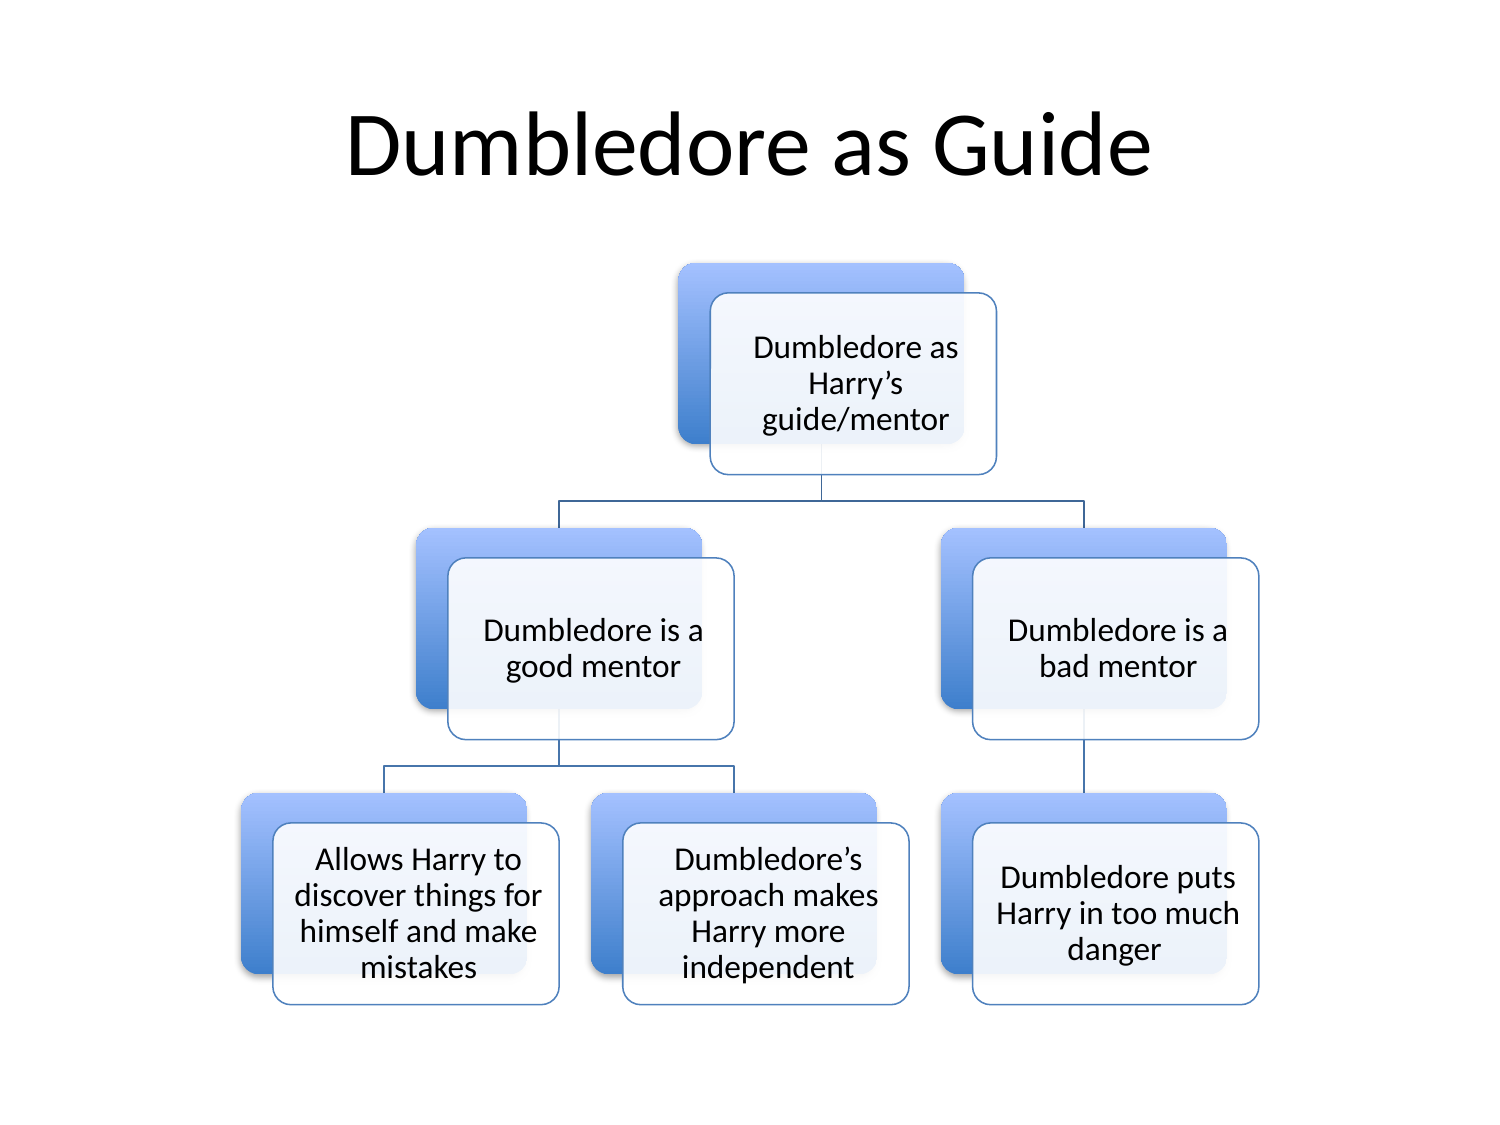

# Dumbledore as Guide
Dumbledore as Harry’s guide/mentor
Dumbledore is a good mentor
Allows Harry to discover things for himself and make mistakes
Dumbledore’s approach makes Harry more independent
Dumbledore is a bad mentor
Dumbledore puts Harry in too much danger